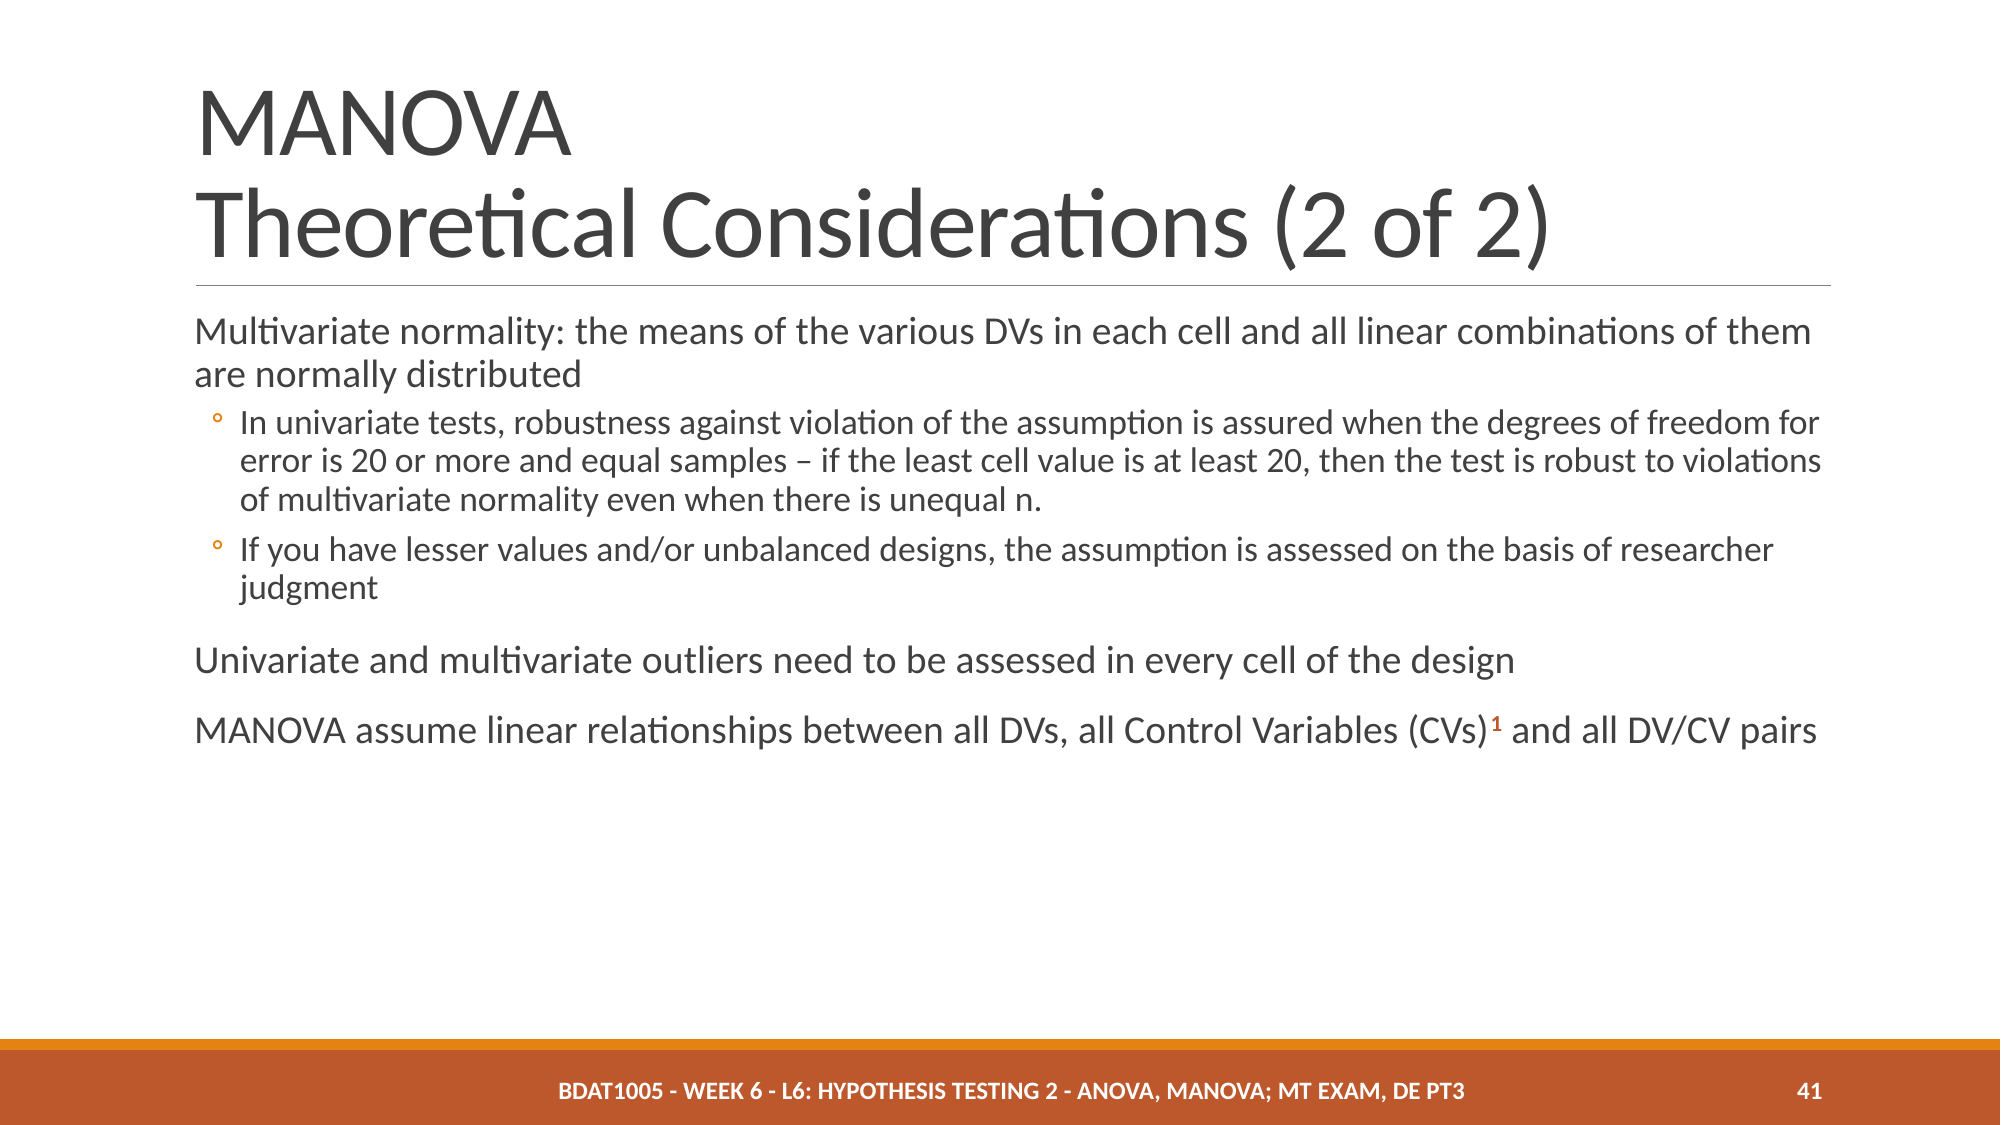

# MANOVA Theoretical Considerations (2 of 2)
Multivariate normality: the means of the various DVs in each cell and all linear combinations of them are normally distributed
In univariate tests, robustness against violation of the assumption is assured when the degrees of freedom for error is 20 or more and equal samples – if the least cell value is at least 20, then the test is robust to violations of multivariate normality even when there is unequal n.
If you have lesser values and/or unbalanced designs, the assumption is assessed on the basis of researcher judgment
Univariate and multivariate outliers need to be assessed in every cell of the design
MANOVA assume linear relationships between all DVs, all Control Variables (CVs)1 and all DV/CV pairs

BDAT1005 - Week 6 - L6: Hypothesis Testing 2 - ANOVA, MANOVA; MT Exam, DE pt3
41